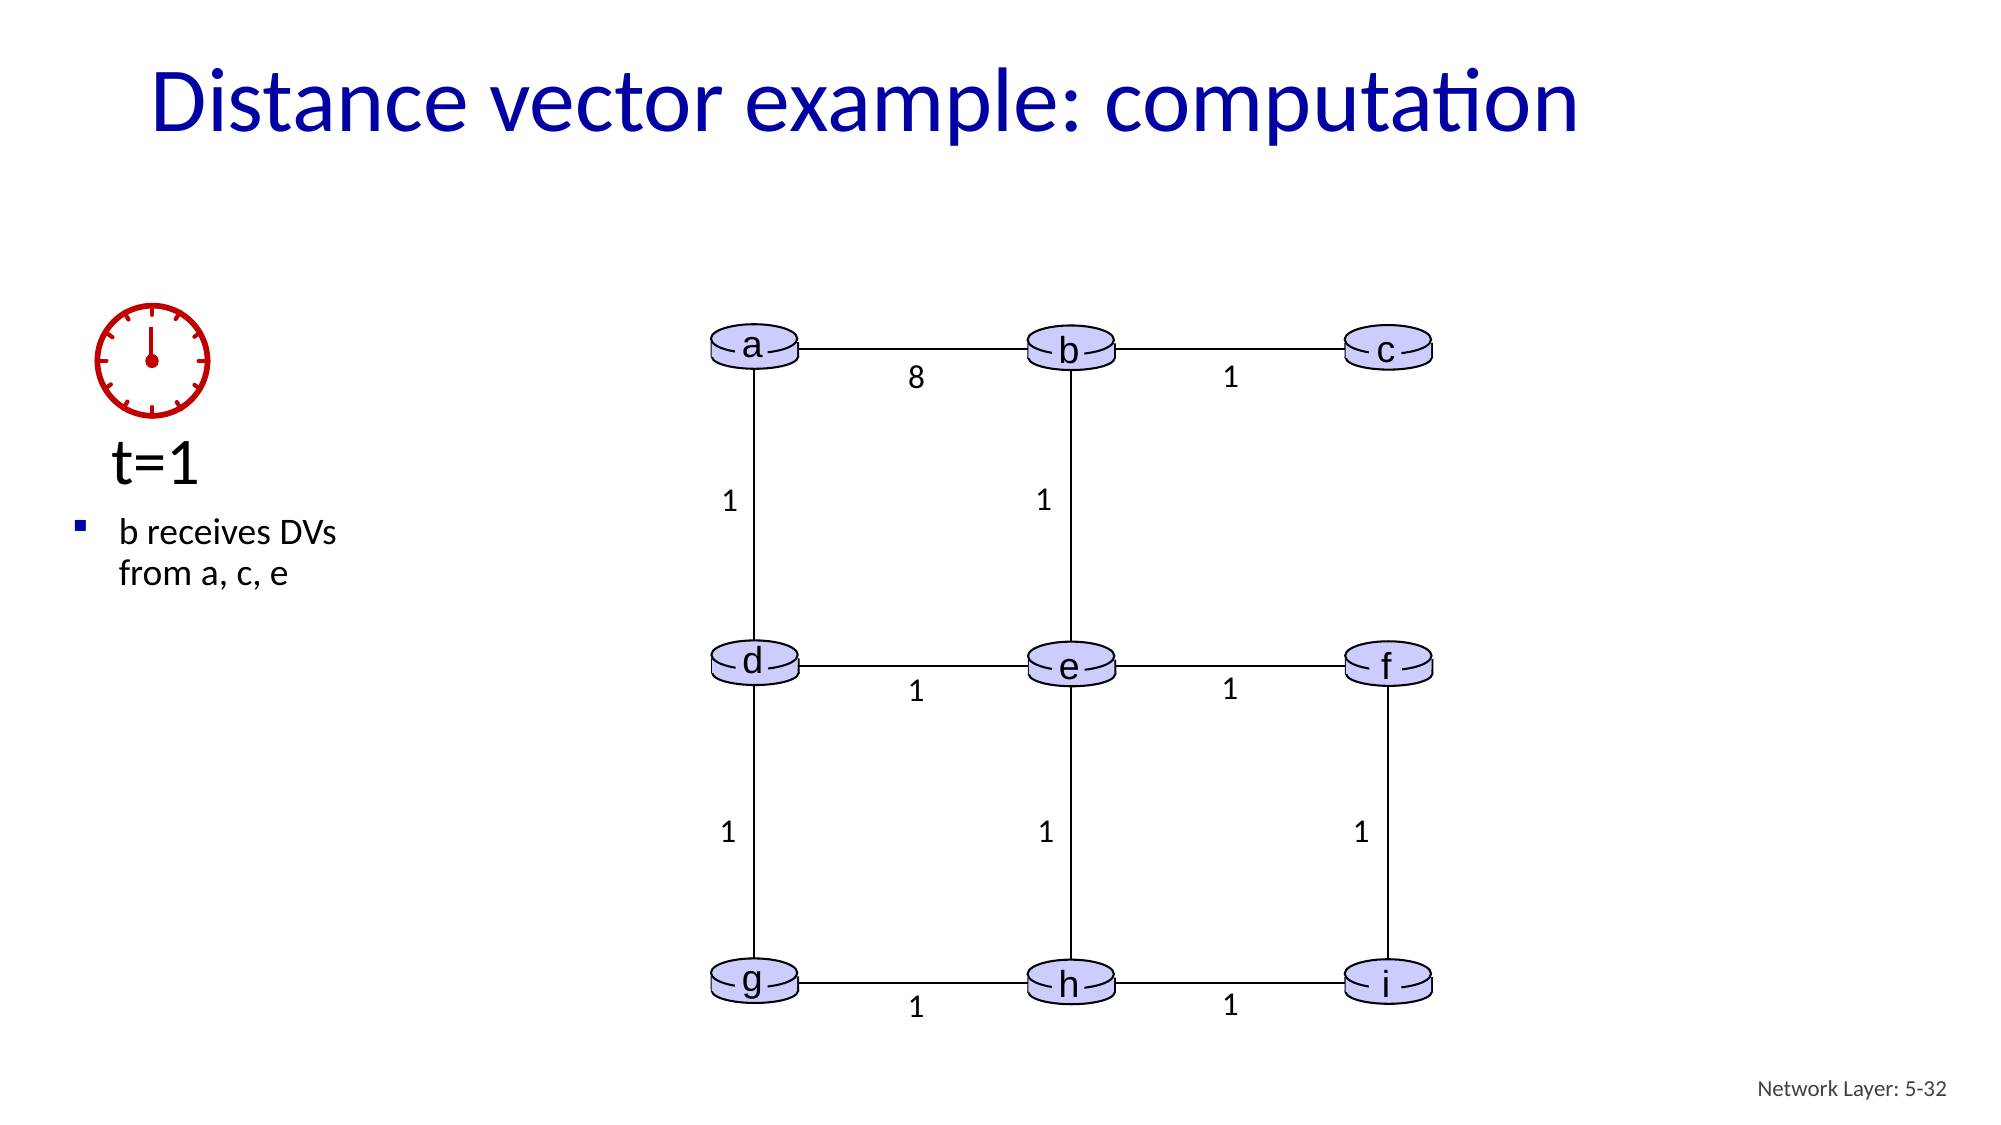

# Distance vector example: computation

t=1
a

c

b

1
8

1
1
b receives DVs from a, c, e
d

f

e

1
1
1
1
1
g

i

h

1
1
Network Layer: 5-32